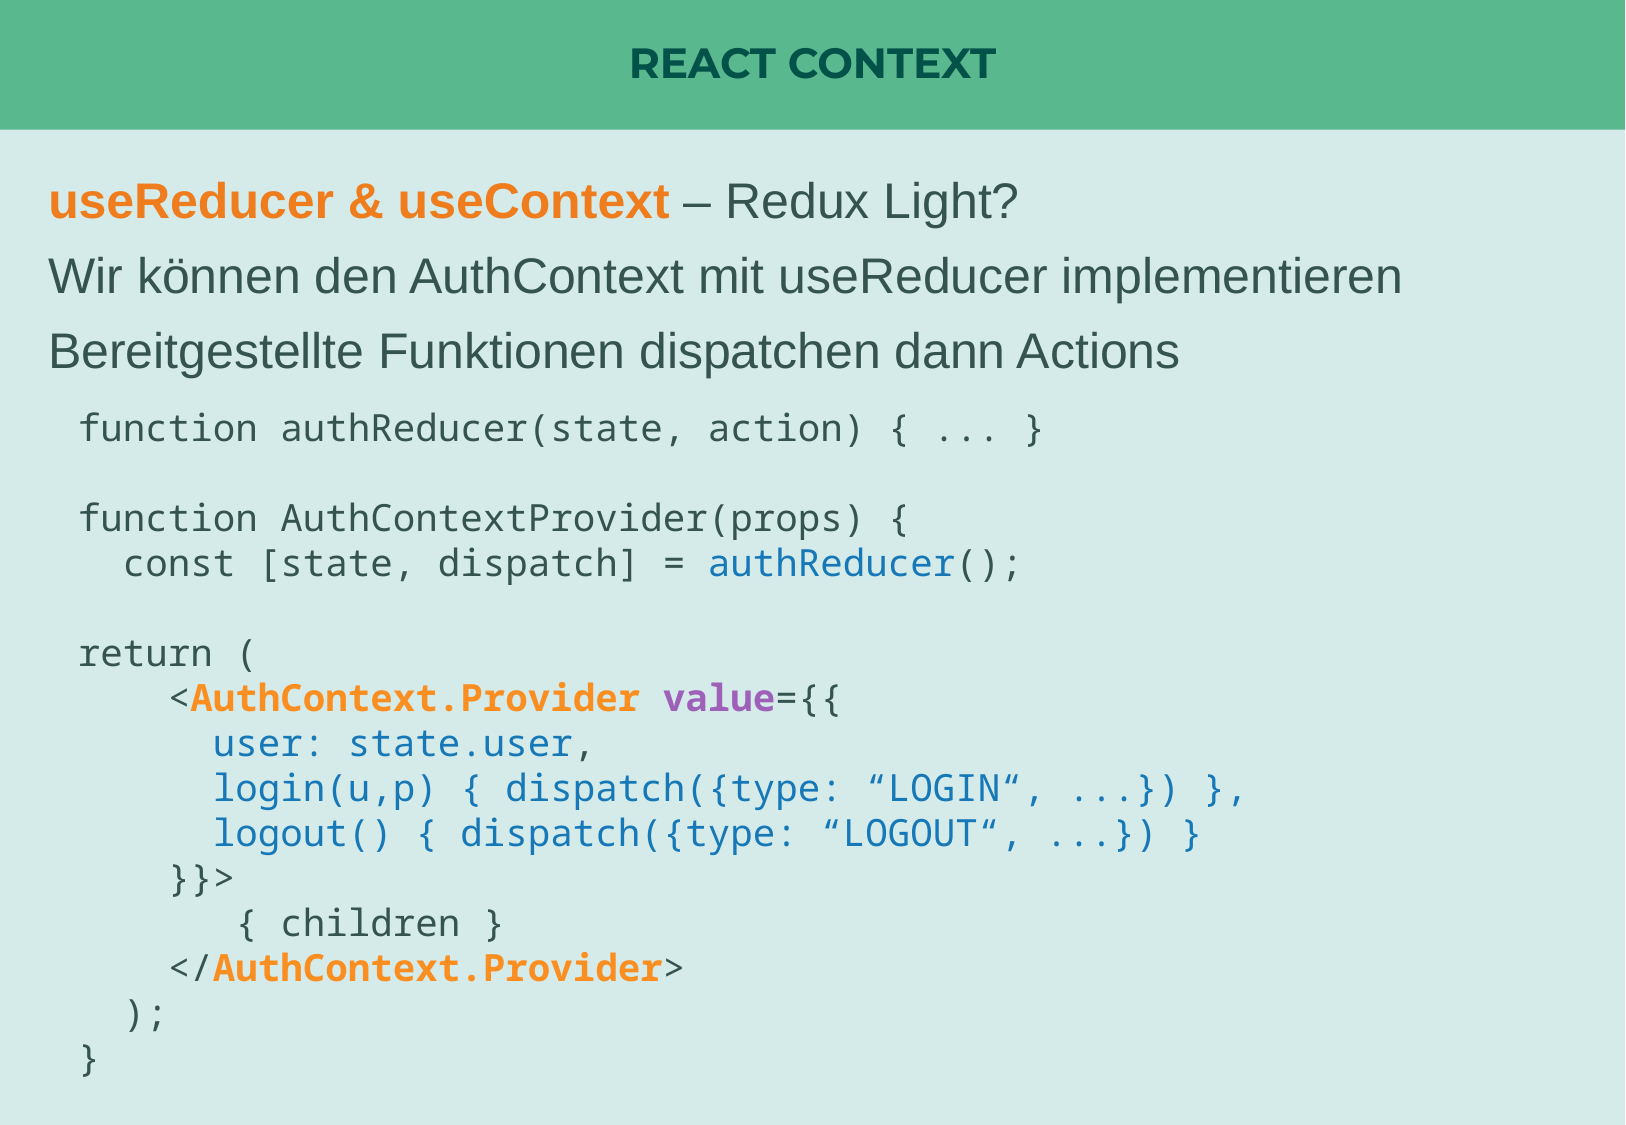

# React Context
useReducer & useContext – Redux Light?
Wir können den AuthContext mit useReducer implementieren
Bereitgestellte Funktionen dispatchen dann Actions

function authReducer(state, action) { ... }

function AuthContextProvider(props) {
  const [state, dispatch] = authReducer();

return (
    <AuthContext.Provider value={{
      user: state.user,
      login(u,p) { dispatch({type: “LOGIN“, ...}) },
      logout() { dispatch({type: “LOGOUT“, ...}) }
    }}>
       { children }
    </AuthContext.Provider>
  );
}
Beispiel: ChatPage oder Tabs

Beispiel: UserStatsPage für fetch ?